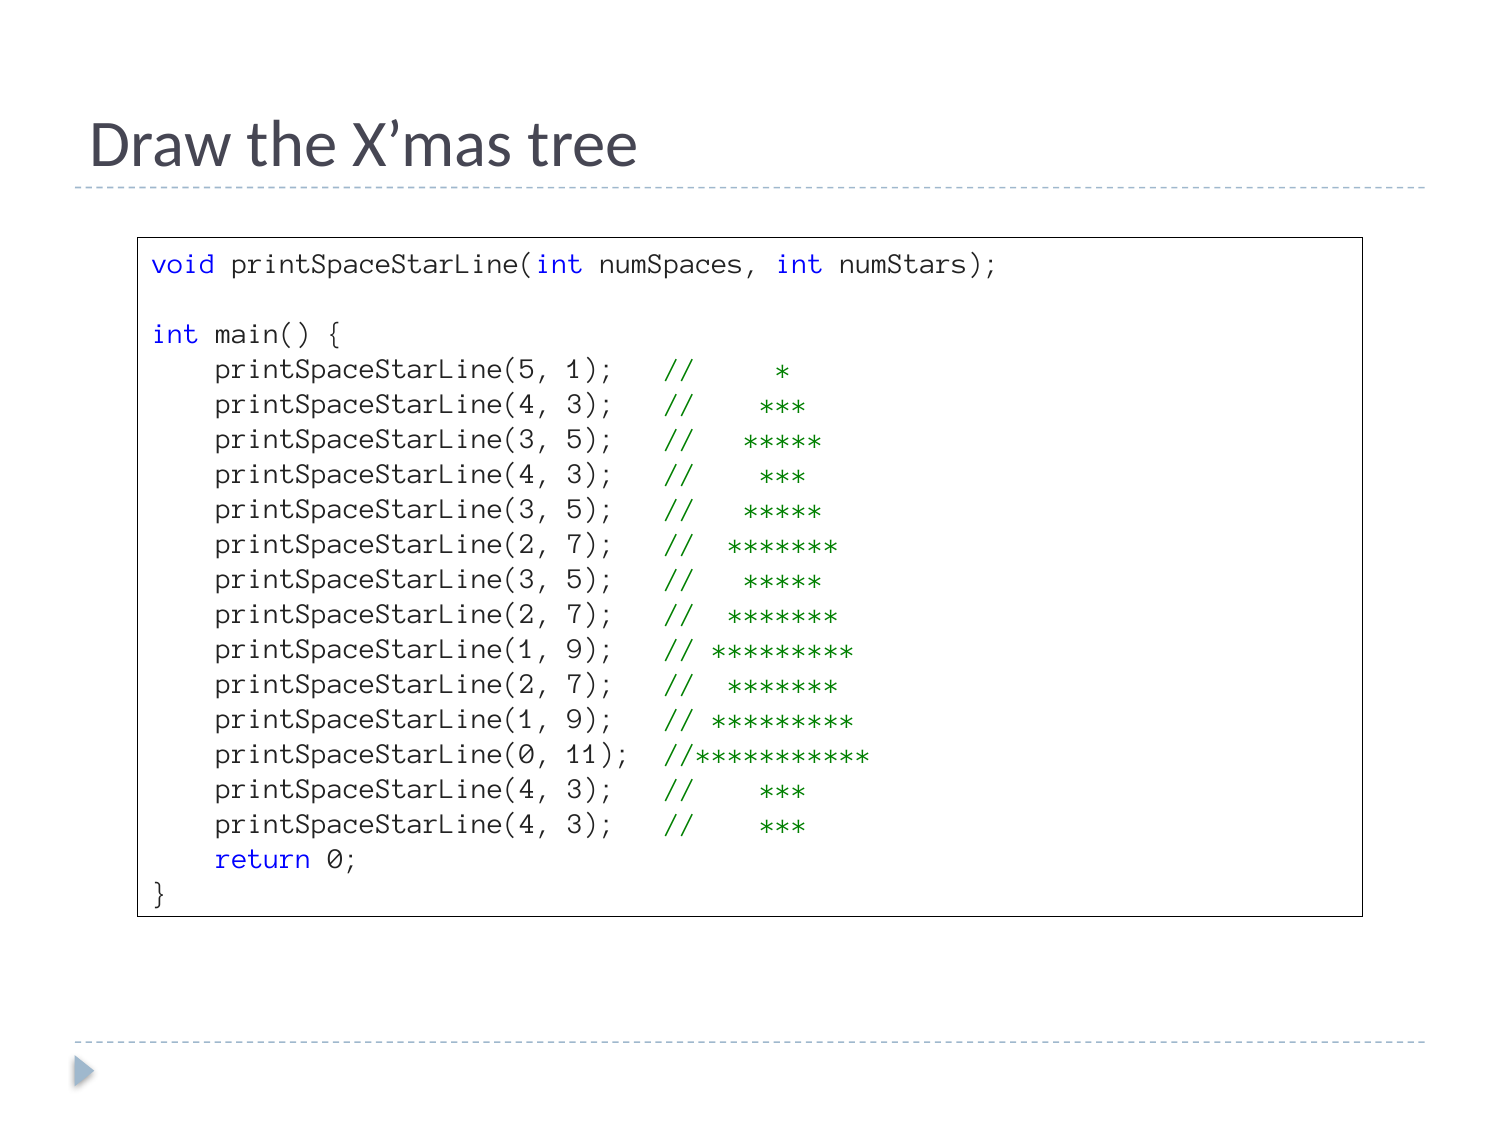

# Draw the X’mas tree
void printSpaceStarLine(int numSpaces, int numStars);
int main() {
    printSpaceStarLine(5, 1);   //     *
    printSpaceStarLine(4, 3);   //    ***
    printSpaceStarLine(3, 5);   //   *****
    printSpaceStarLine(4, 3);   //    ***
    printSpaceStarLine(3, 5);   //   *****
    printSpaceStarLine(2, 7);   //  *******
    printSpaceStarLine(3, 5);   //   *****
    printSpaceStarLine(2, 7);   //  *******
    printSpaceStarLine(1, 9);   // *********
    printSpaceStarLine(2, 7);   //  *******
    printSpaceStarLine(1, 9);   // *********
    printSpaceStarLine(0, 11);  //***********
    printSpaceStarLine(4, 3);   //    ***
    printSpaceStarLine(4, 3);   //    ***
    return 0;
}